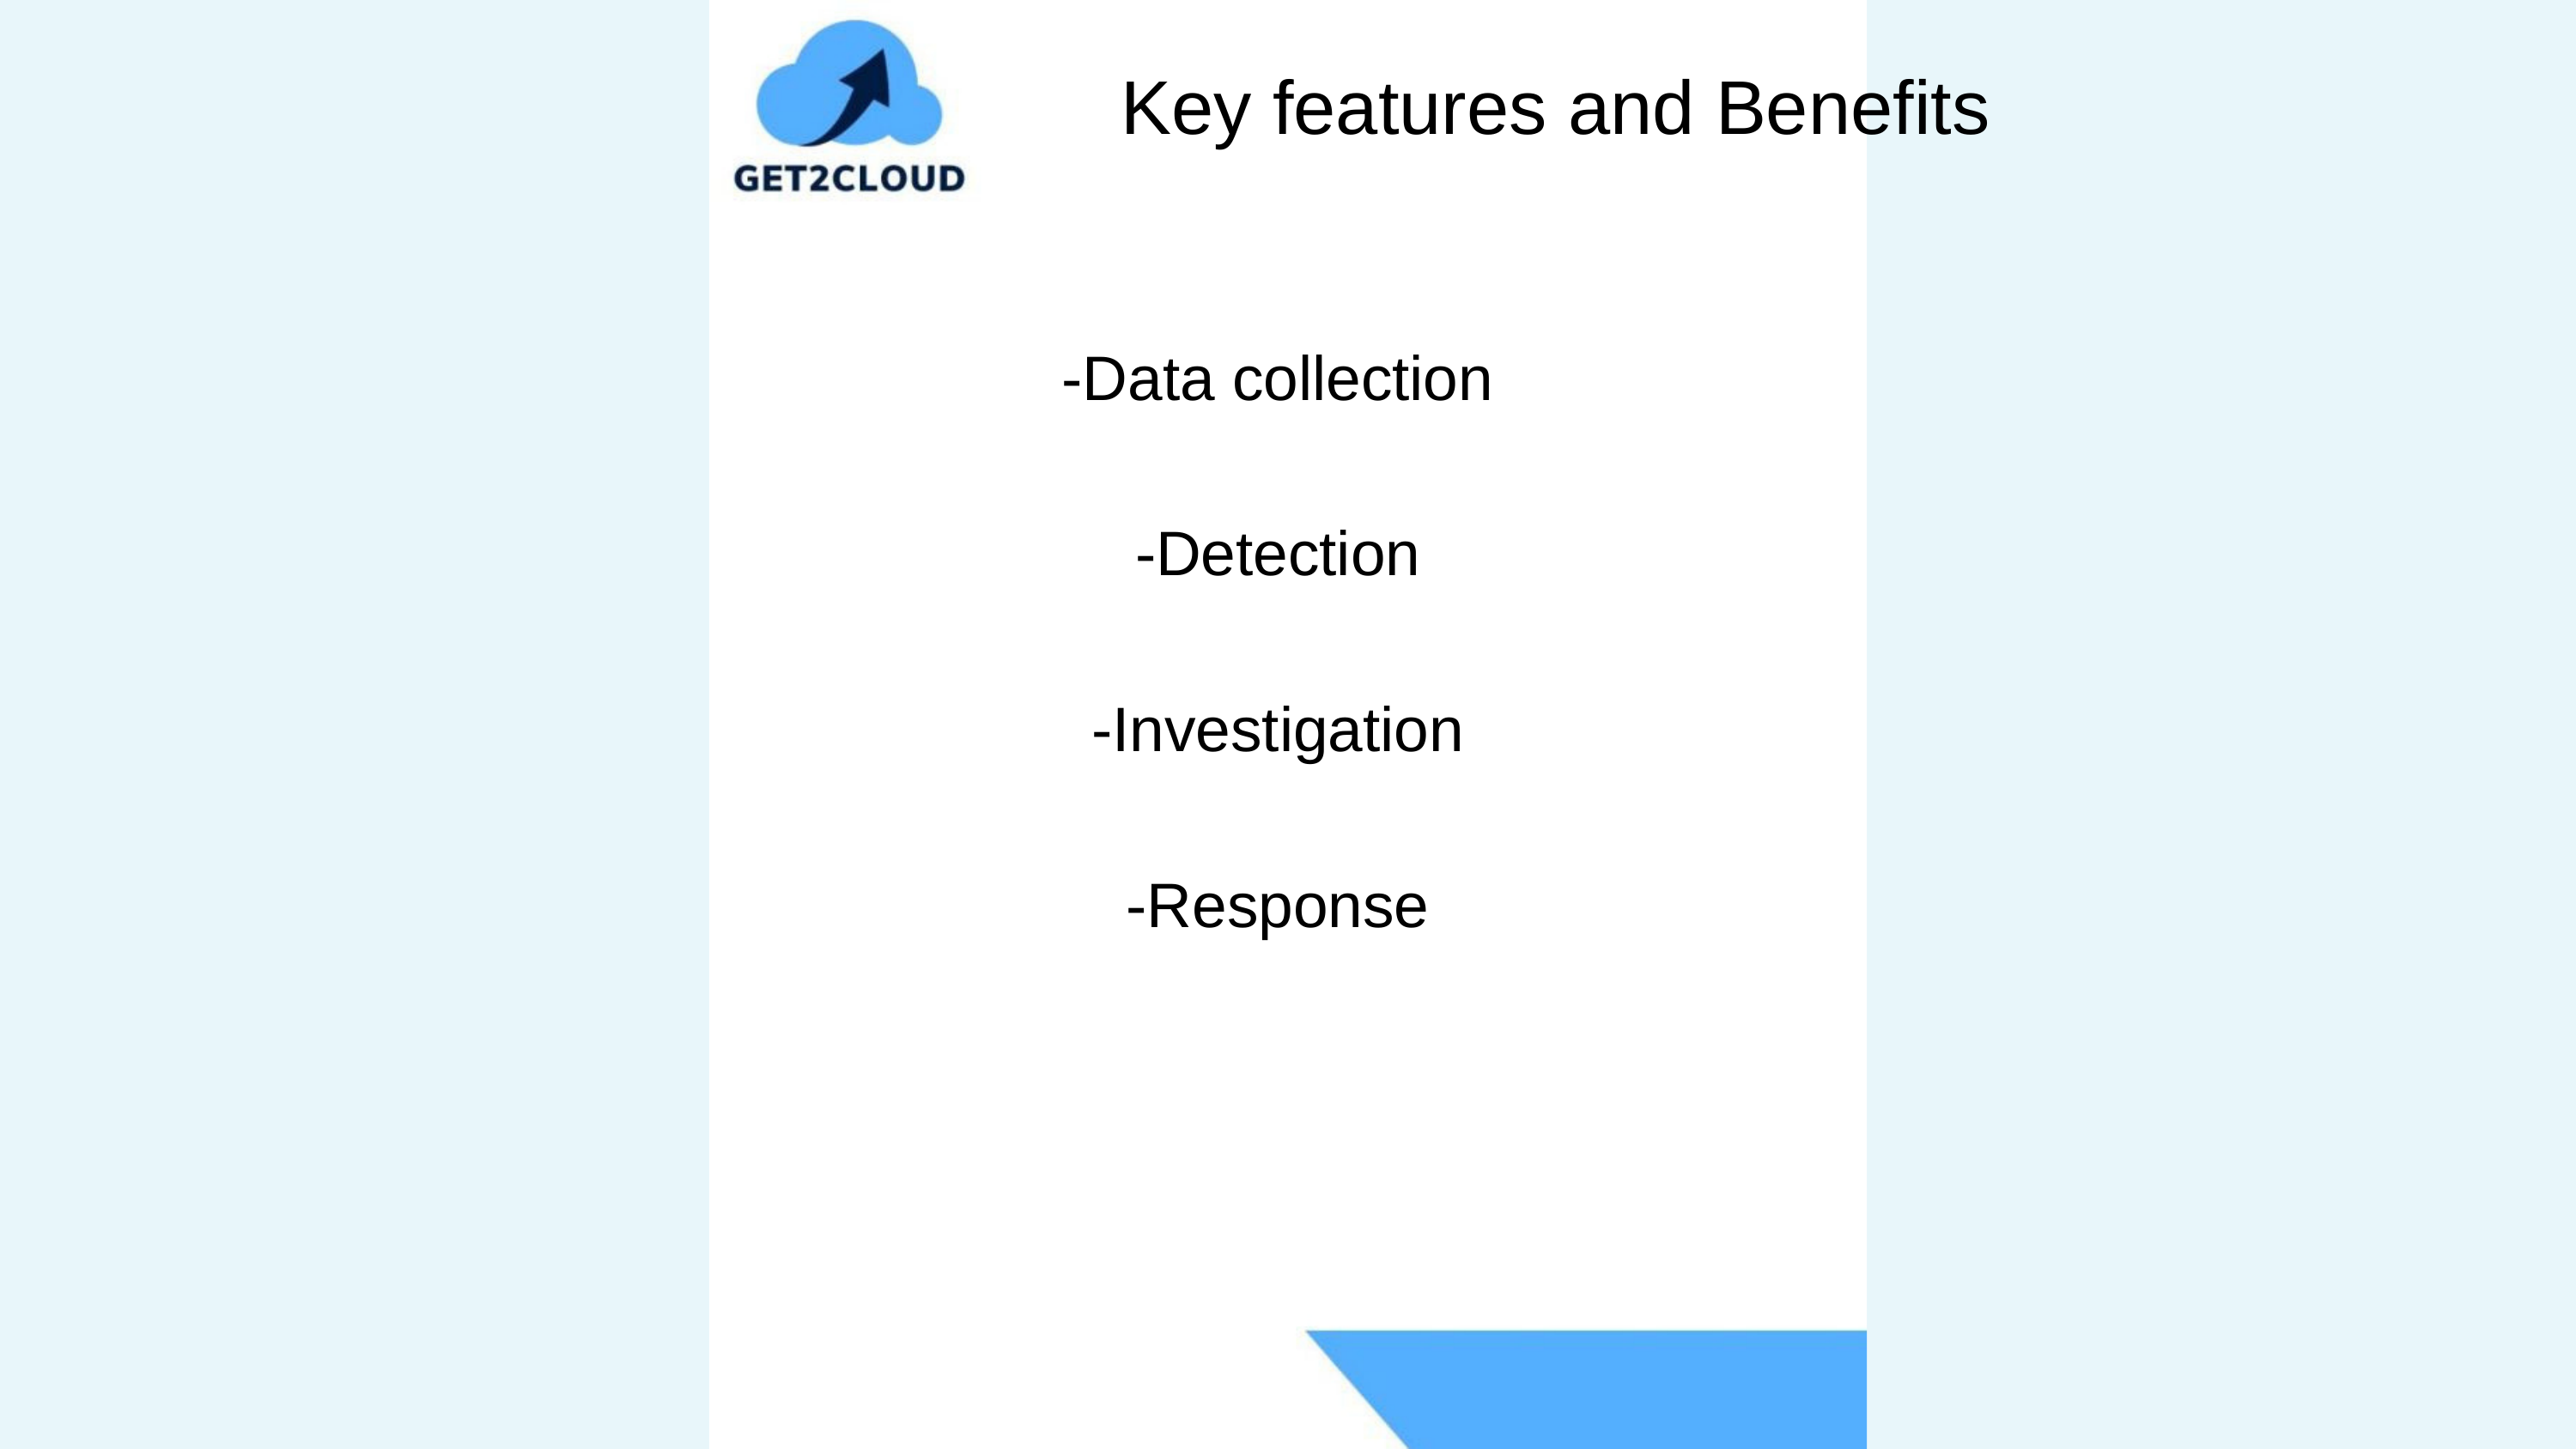

Key features and Benefits
-Data collection

-Detection

-Investigation

-Response